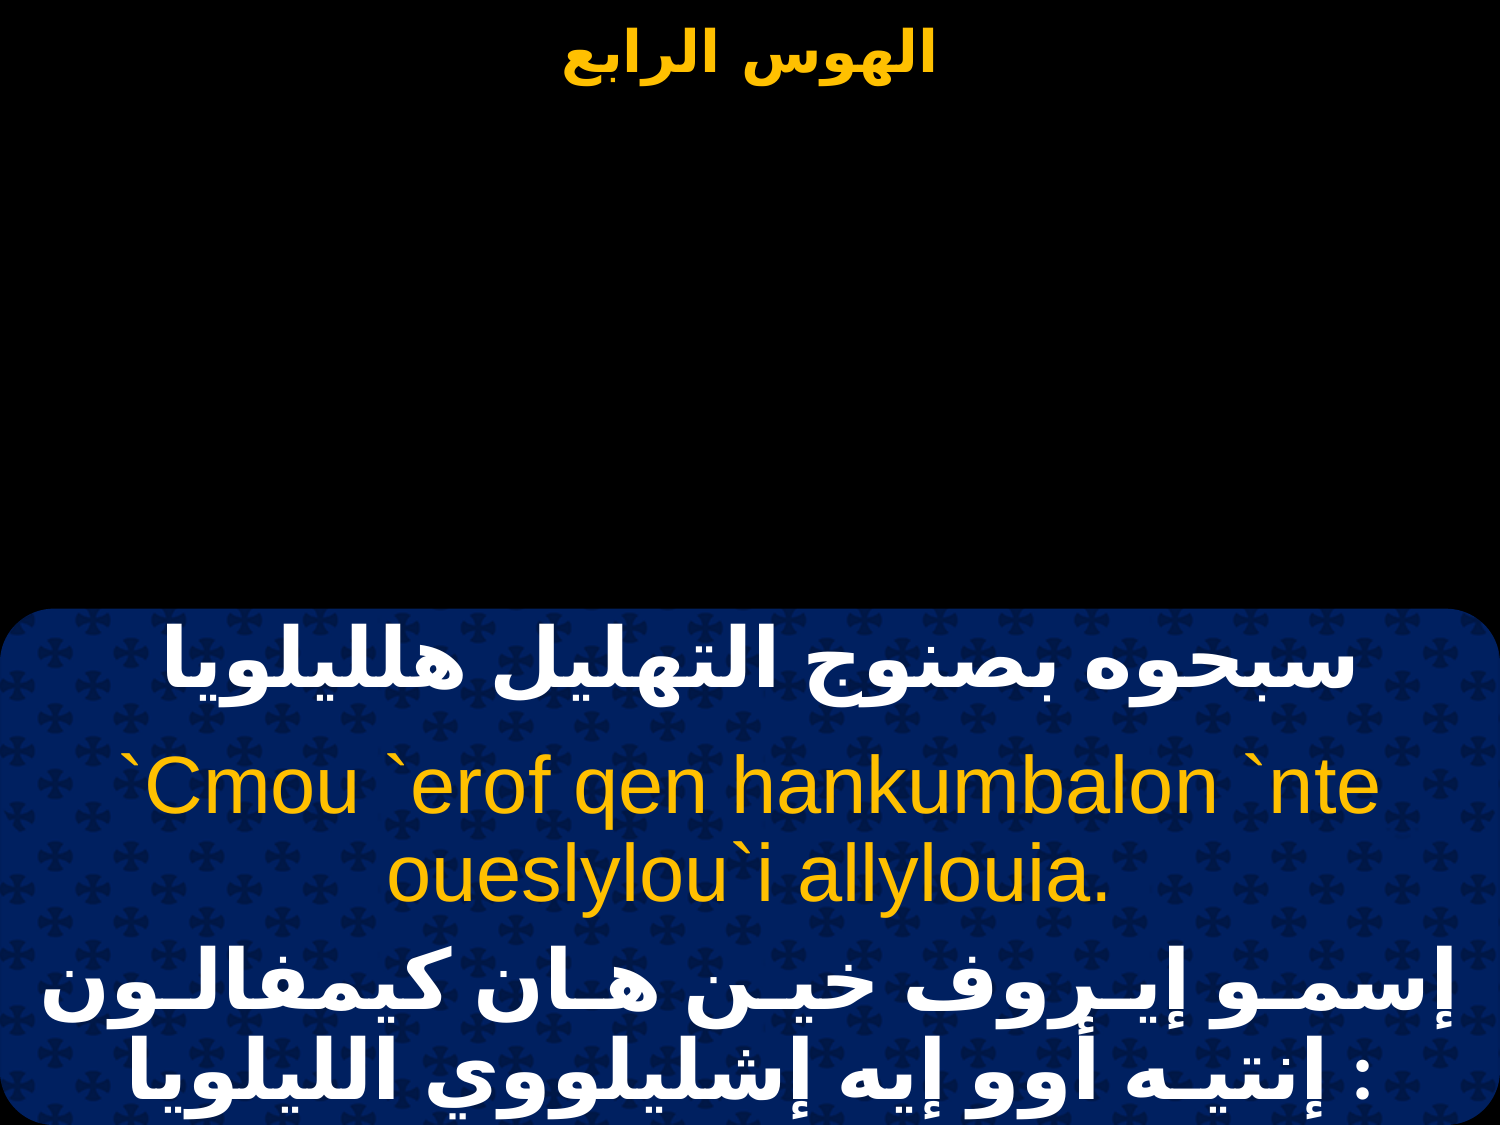

سبحوه بصنوج التهليل هلليلويا

`Cmou `erof qen hankumbalon `nte oueslylou`i allylouia.
إسمـو إيـروف خيـن هـان كيمفالـون إنتيـه أوو إيه إشليلووي الليلويا :